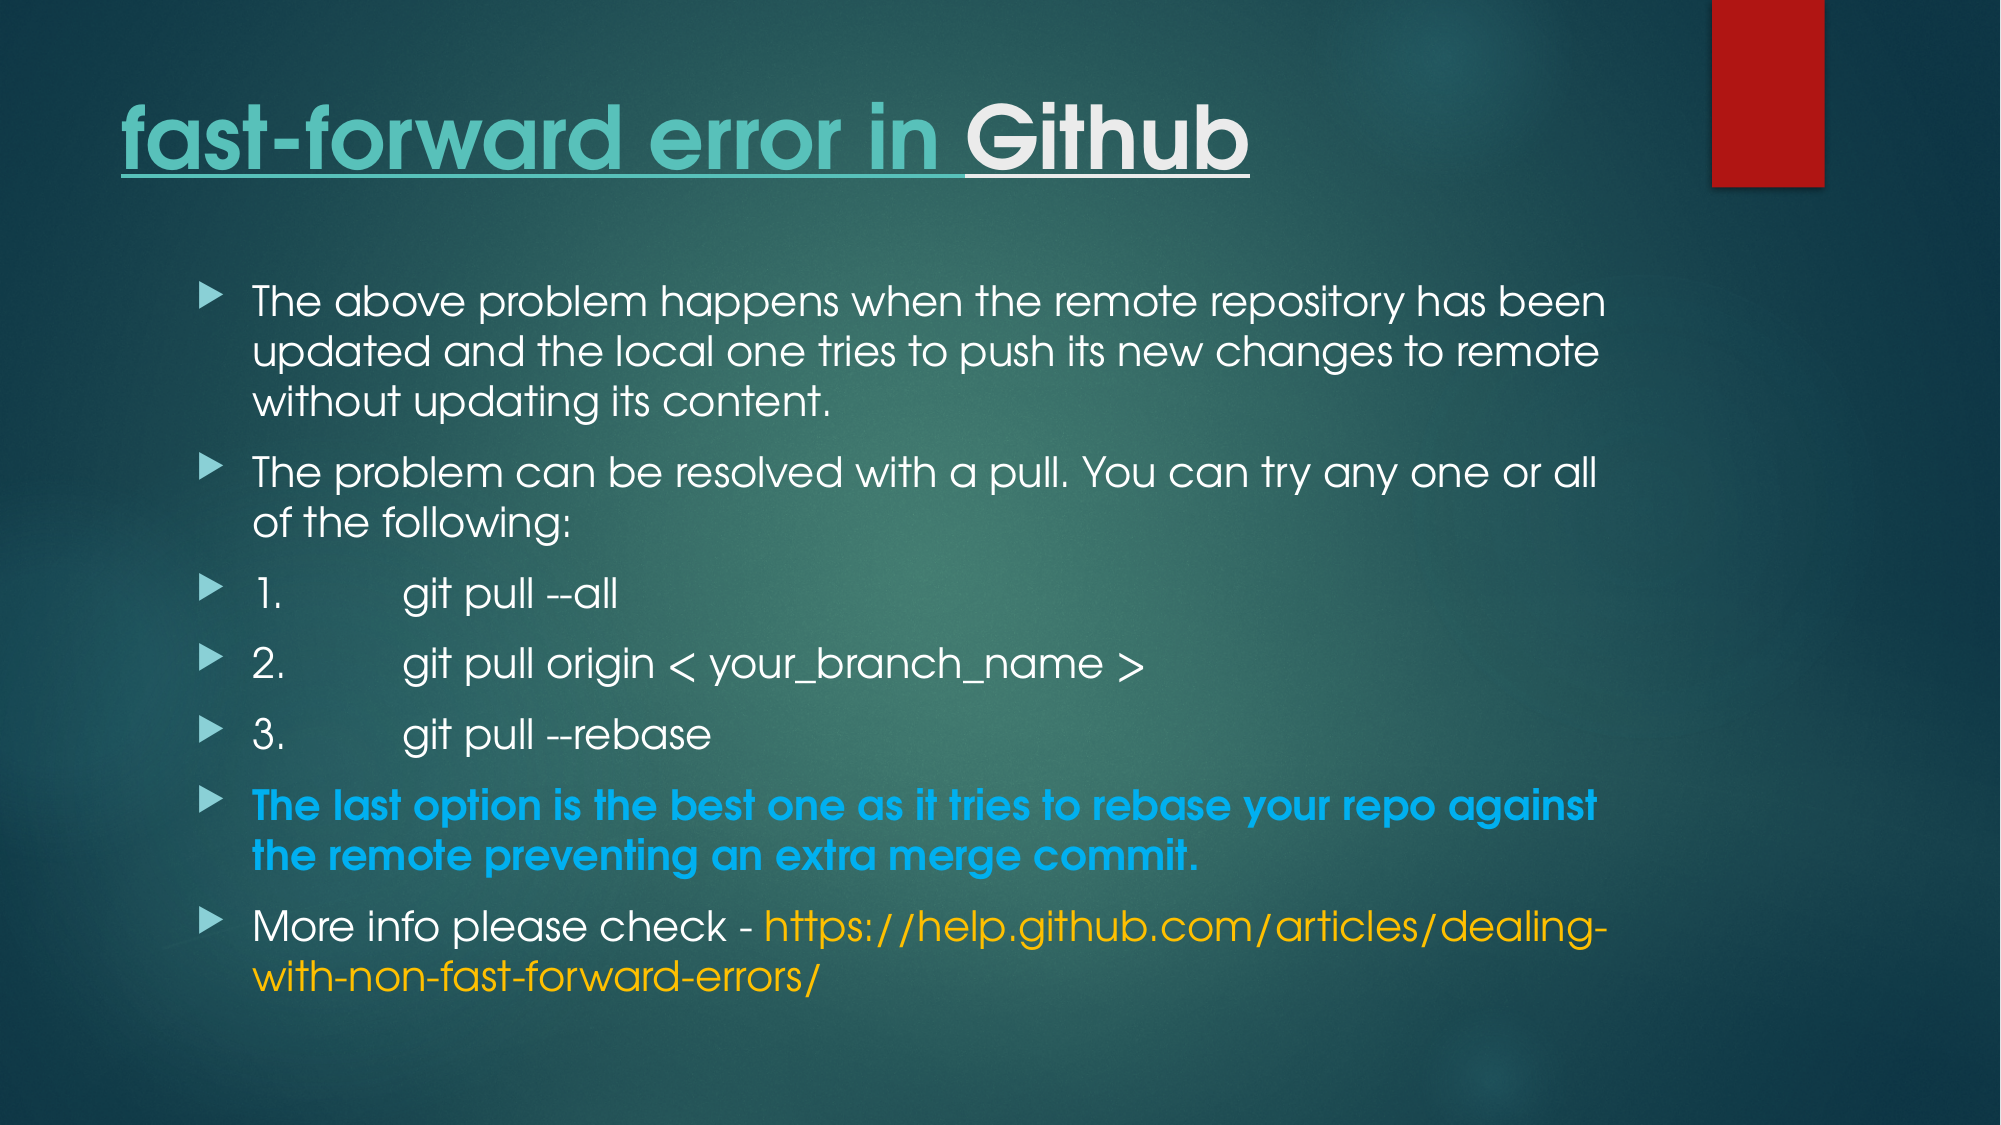

# fast-forward error in Github
The above problem happens when the remote repository has been updated and the local one tries to push its new changes to remote without updating its content.
The problem can be resolved with a pull. You can try any one or all of the following:
1.	git pull --all
2.	git pull origin < your_branch_name >
3.	git pull --rebase
The last option is the best one as it tries to rebase your repo against the remote preventing an extra merge commit.
More info please check - https://help.github.com/articles/dealing-with-non-fast-forward-errors/